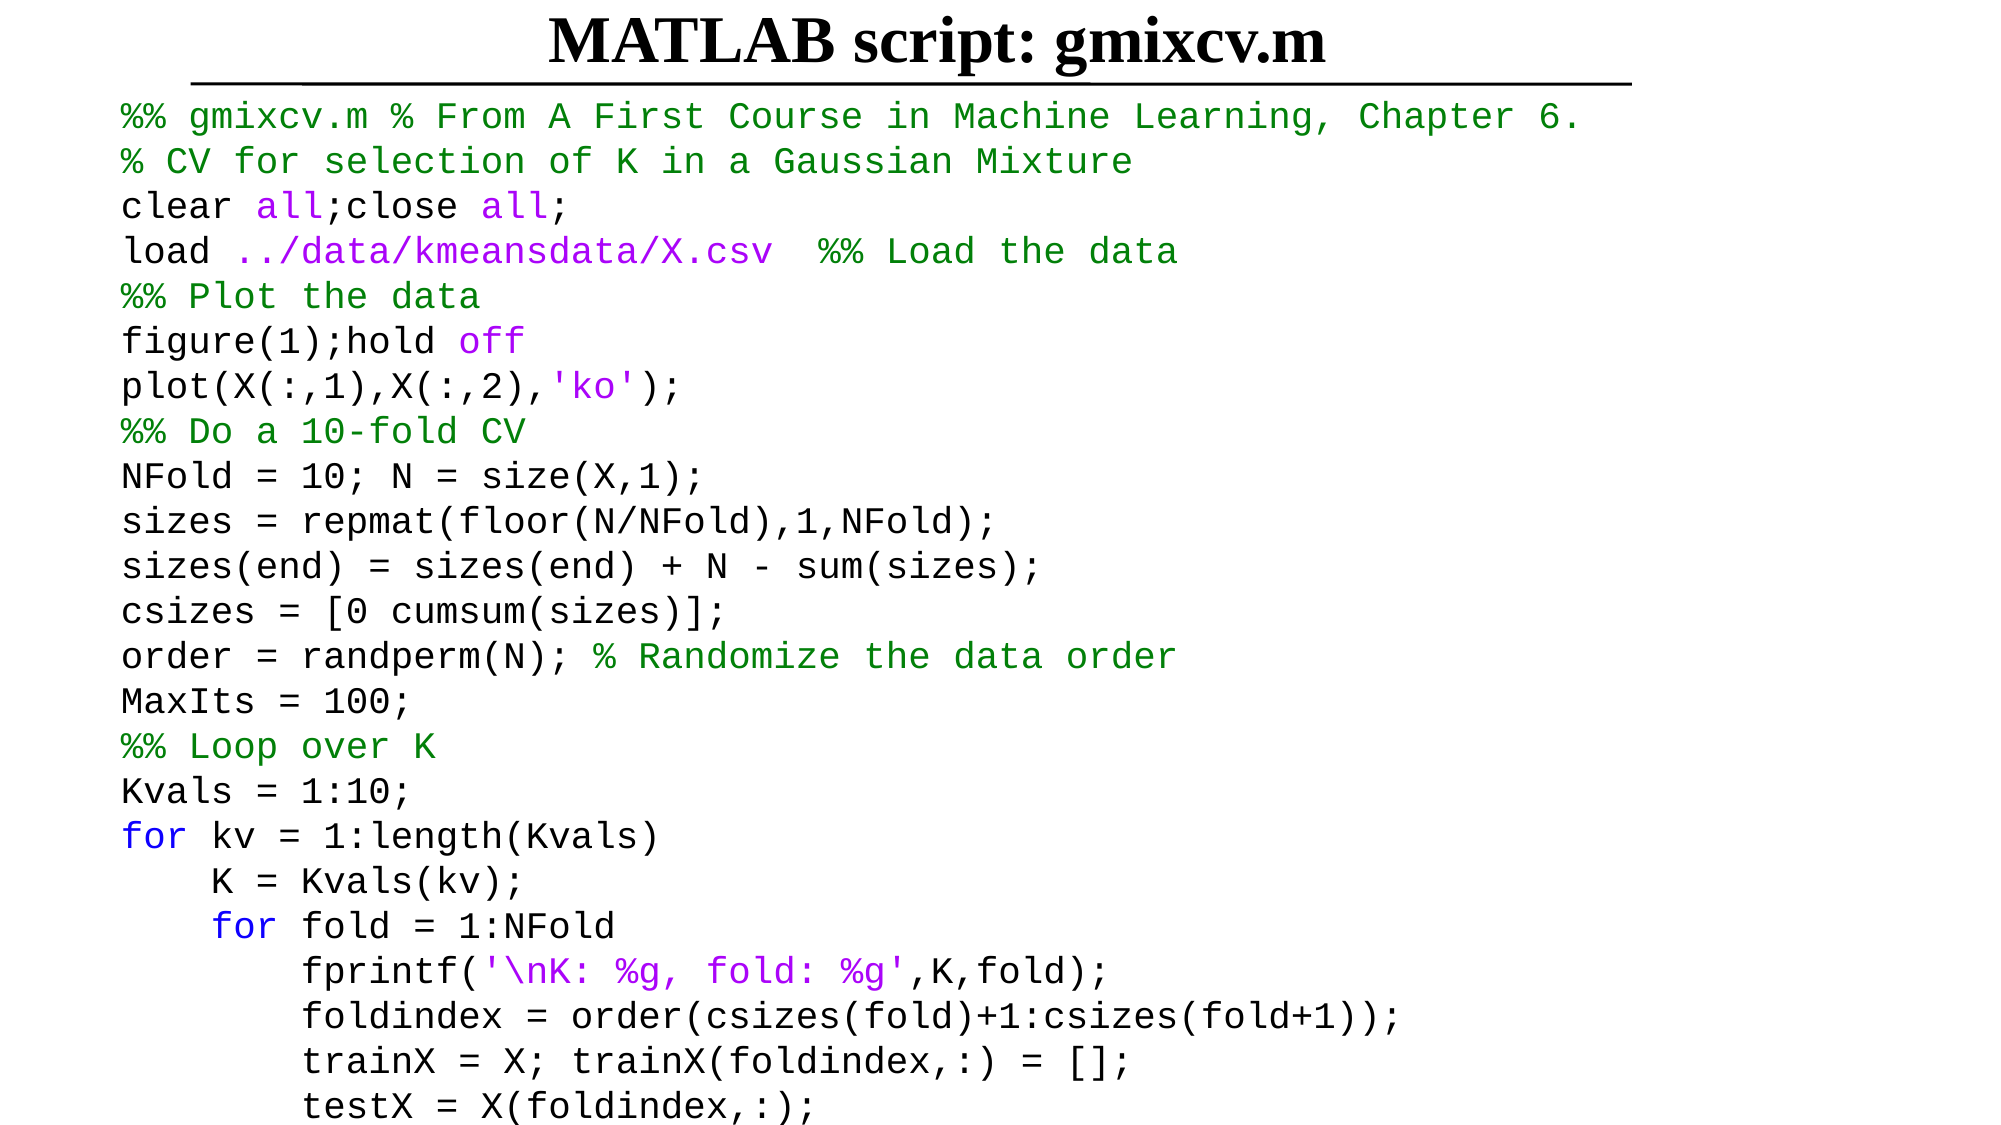

MATLAB script: gmixcv.m
%% gmixcv.m % From A First Course in Machine Learning, Chapter 6.
% CV for selection of K in a Gaussian Mixture
clear all;close all;
load ../data/kmeansdata/X.csv  %% Load the data
%% Plot the data
figure(1);hold off
plot(X(:,1),X(:,2),'ko');
%% Do a 10-fold CV
NFold = 10; N = size(X,1);
sizes = repmat(floor(N/NFold),1,NFold);
sizes(end) = sizes(end) + N - sum(sizes);
csizes = [0 cumsum(sizes)];
order = randperm(N); % Randomize the data order
MaxIts = 100;
%% Loop over K
Kvals = 1:10;
for kv = 1:length(Kvals)
    K = Kvals(kv);
    for fold = 1:NFold
        fprintf('\nK: %g, fold: %g',K,fold);
        foldindex = order(csizes(fold)+1:csizes(fold+1));
        trainX = X; trainX(foldindex,:) = [];
        testX = X(foldindex,:);